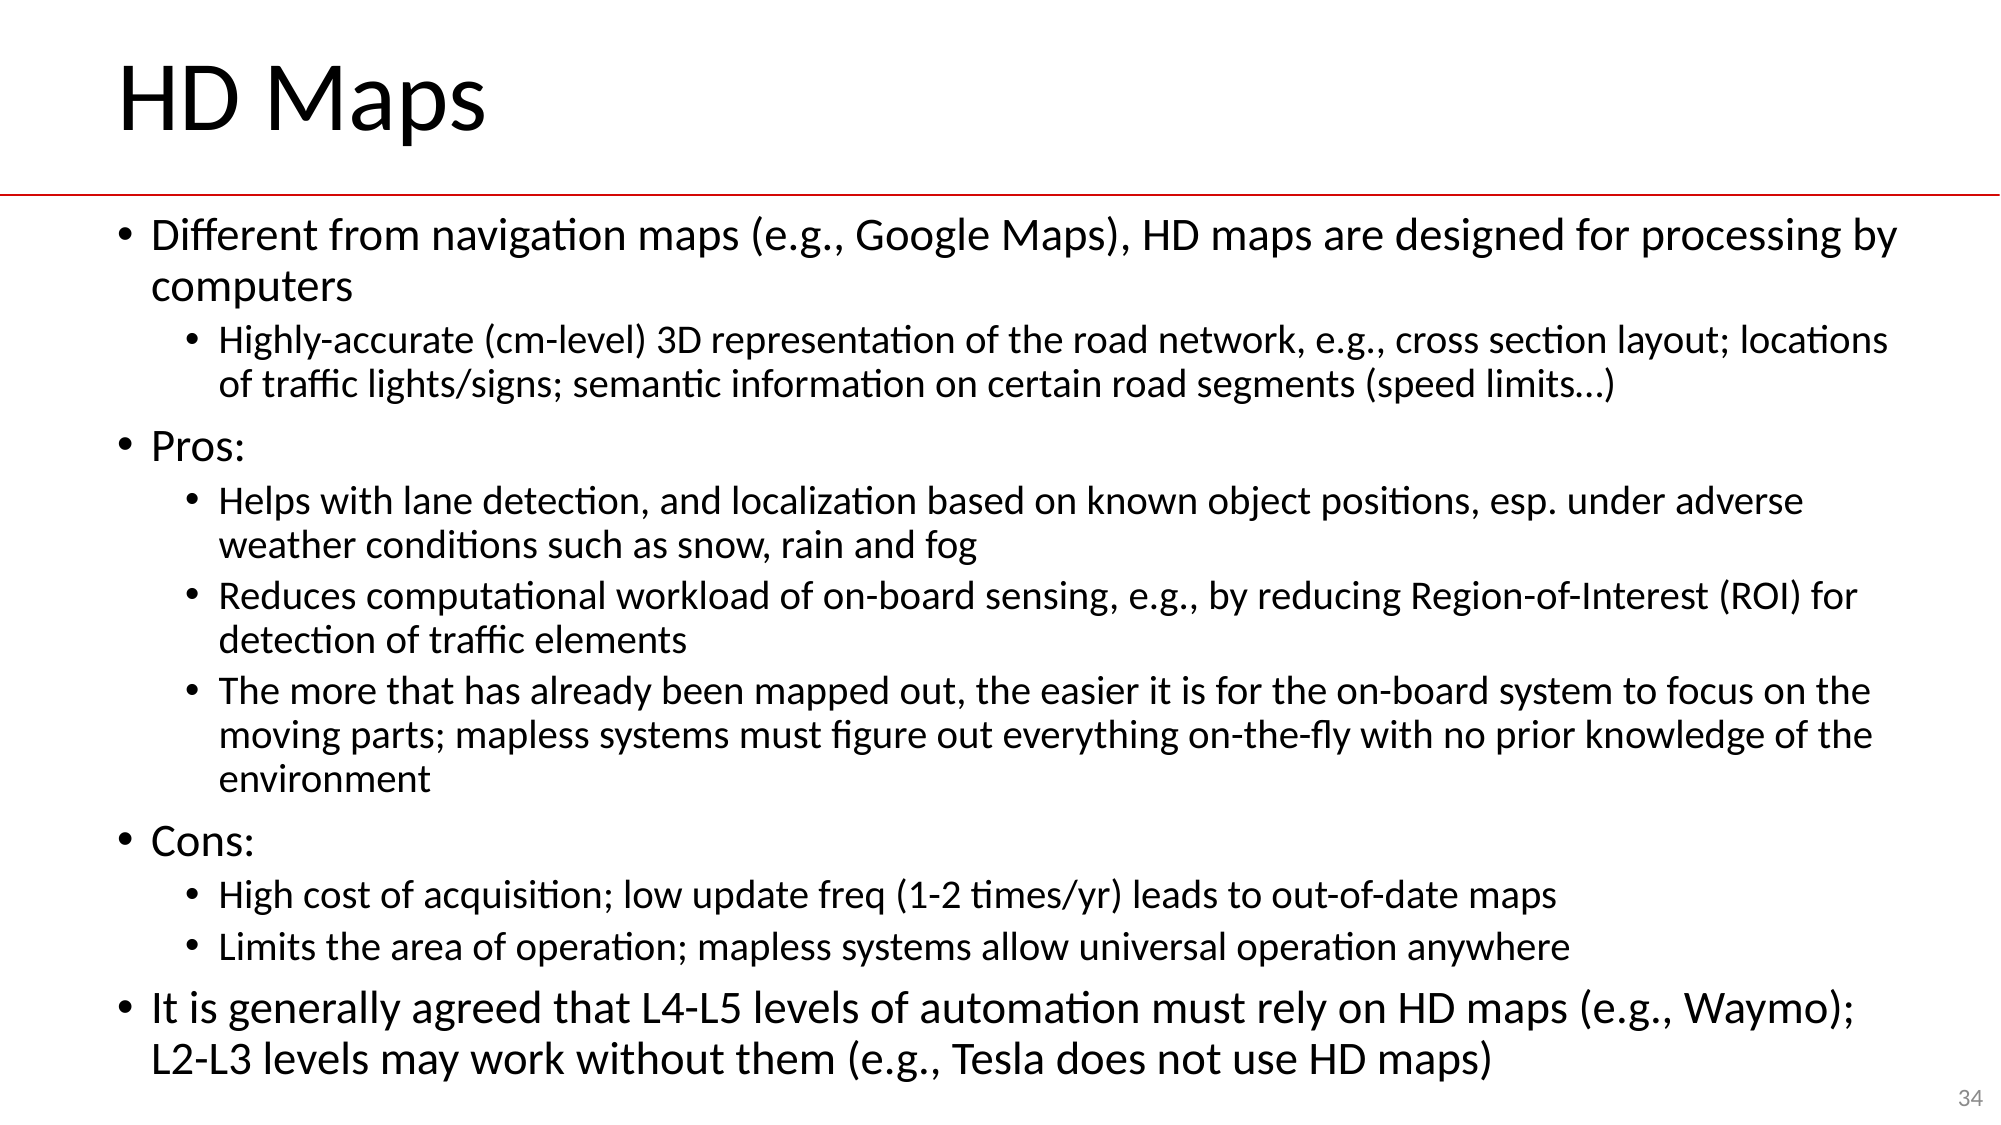

# HD Maps
Different from navigation maps (e.g., Google Maps), HD maps are designed for processing by computers
Highly-accurate (cm-level) 3D representation of the road network, e.g., cross section layout; locations of traffic lights/signs; semantic information on certain road segments (speed limits…)
Pros:
Helps with lane detection, and localization based on known object positions, esp. under adverse weather conditions such as snow, rain and fog
Reduces computational workload of on-board sensing, e.g., by reducing Region-of-Interest (ROI) for detection of traffic elements
The more that has already been mapped out, the easier it is for the on-board system to focus on the moving parts; mapless systems must figure out everything on-the-fly with no prior knowledge of the environment
Cons:
High cost of acquisition; low update freq (1-2 times/yr) leads to out-of-date maps
Limits the area of operation; mapless systems allow universal operation anywhere
It is generally agreed that L4-L5 levels of automation must rely on HD maps (e.g., Waymo); L2-L3 levels may work without them (e.g., Tesla does not use HD maps)
34